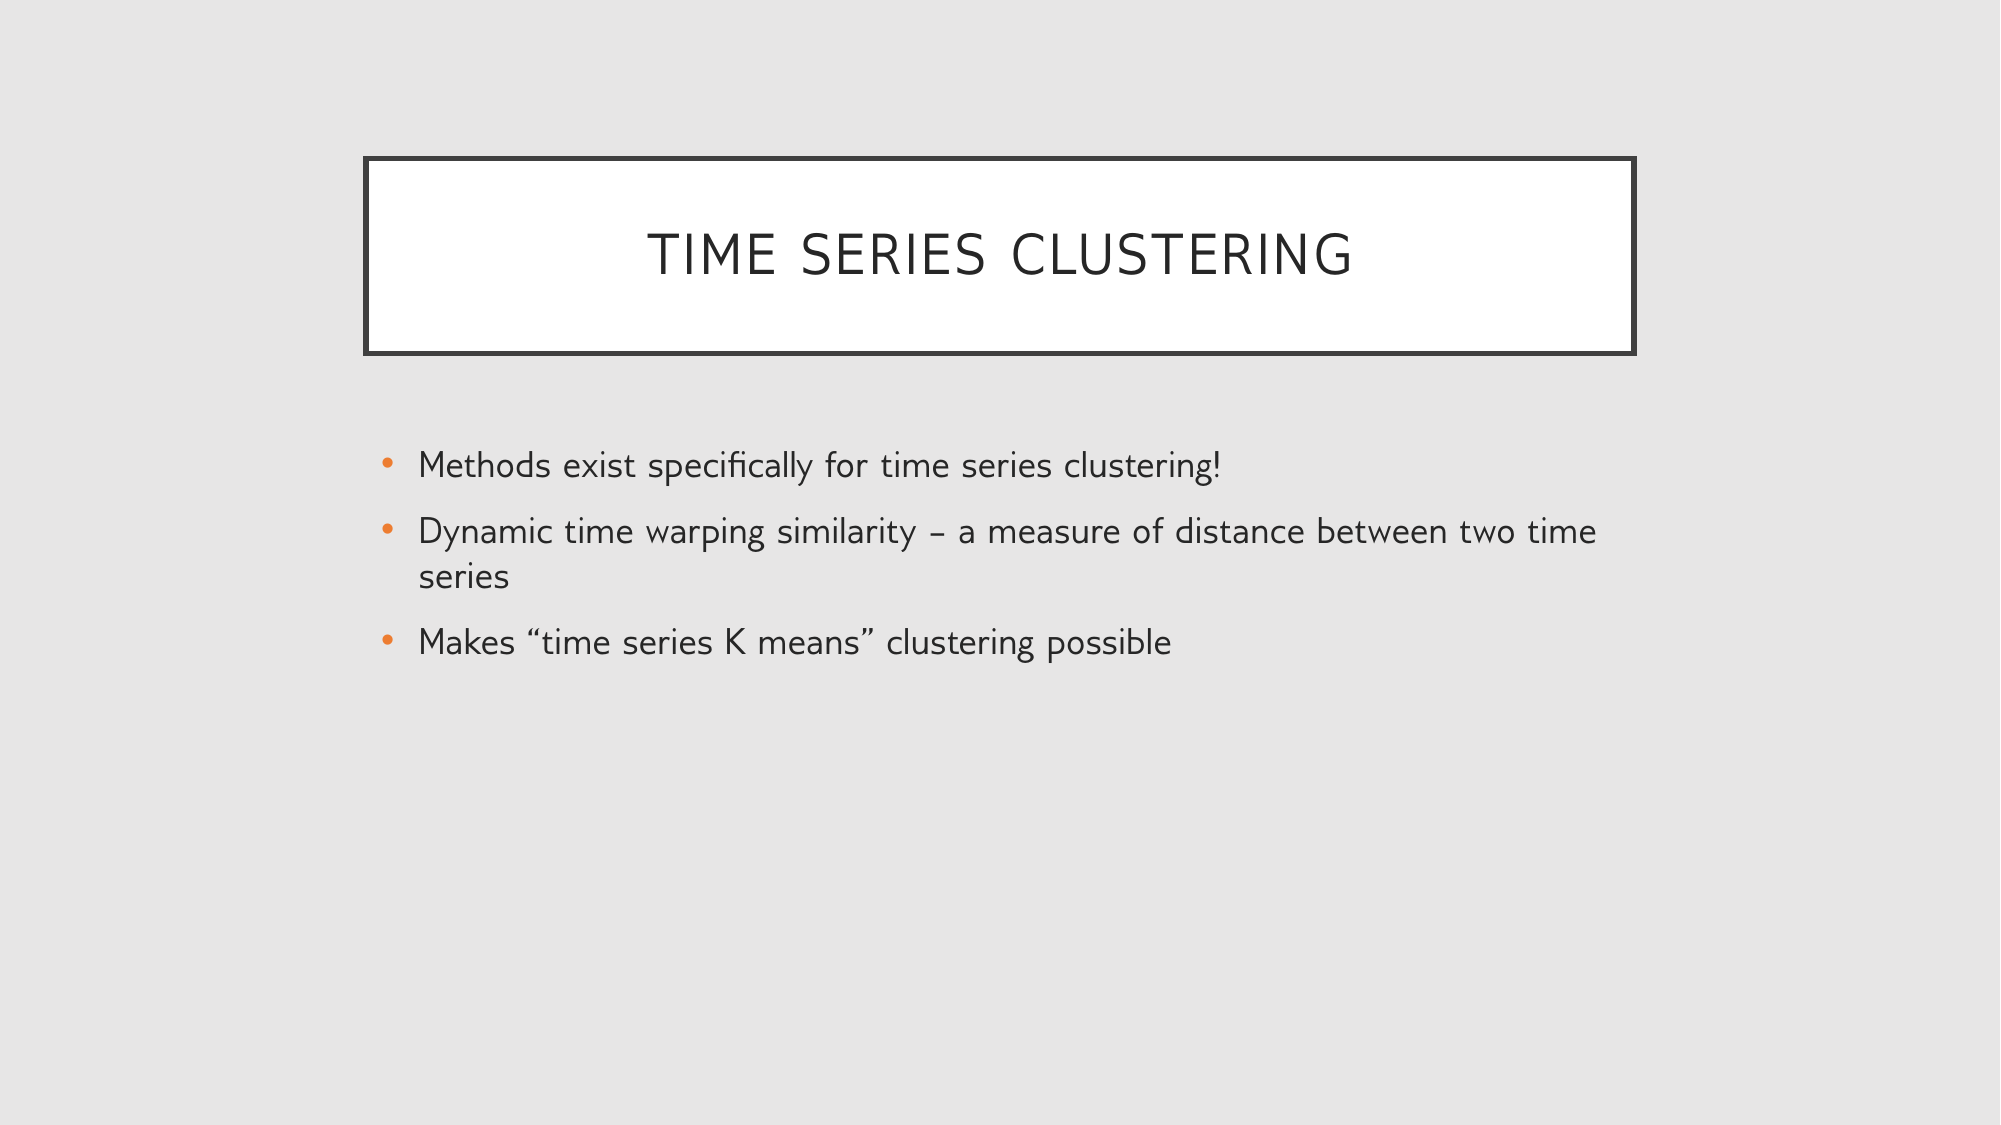

# Time Series Clustering
Methods exist specifically for time series clustering!
Dynamic time warping similarity – a measure of distance between two time series
Makes “time series K means” clustering possible